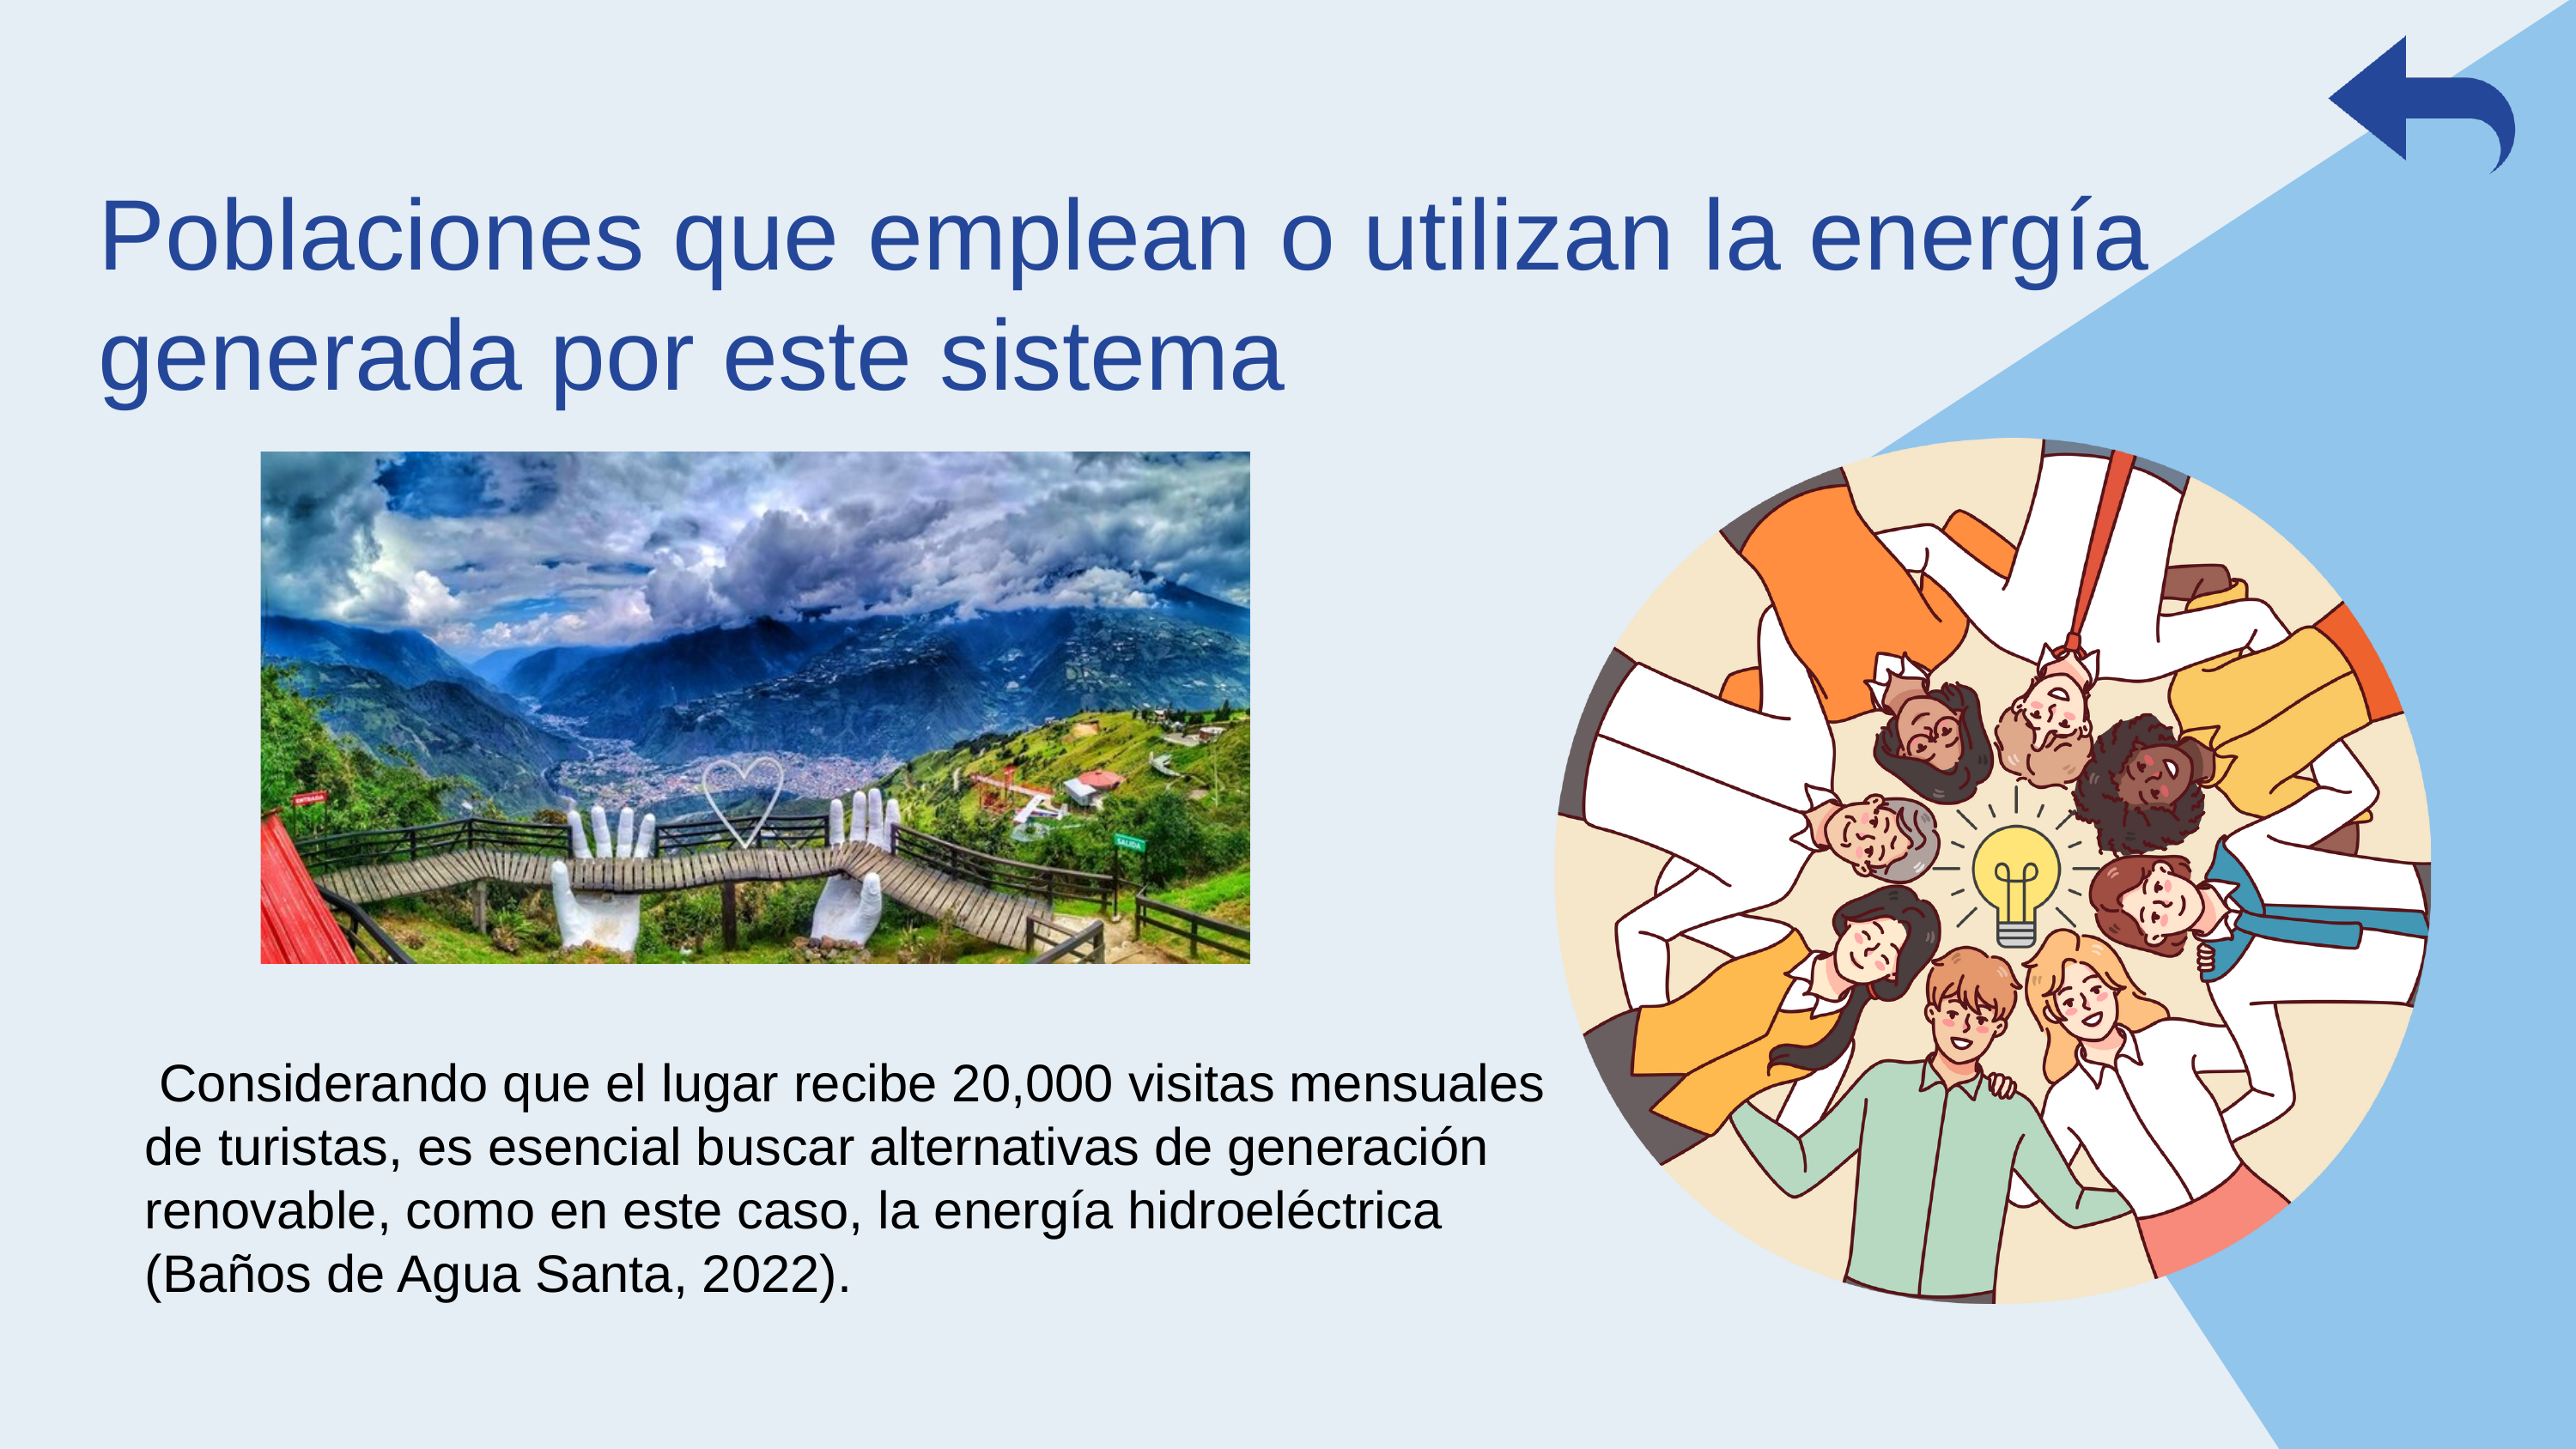

Poblaciones que emplean o utilizan la energía generada por este sistema

 Considerando que el lugar recibe 20,000 visitas mensuales de turistas, es esencial buscar alternativas de generación renovable, como en este caso, la energía hidroeléctrica (Baños de Agua Santa, 2022).